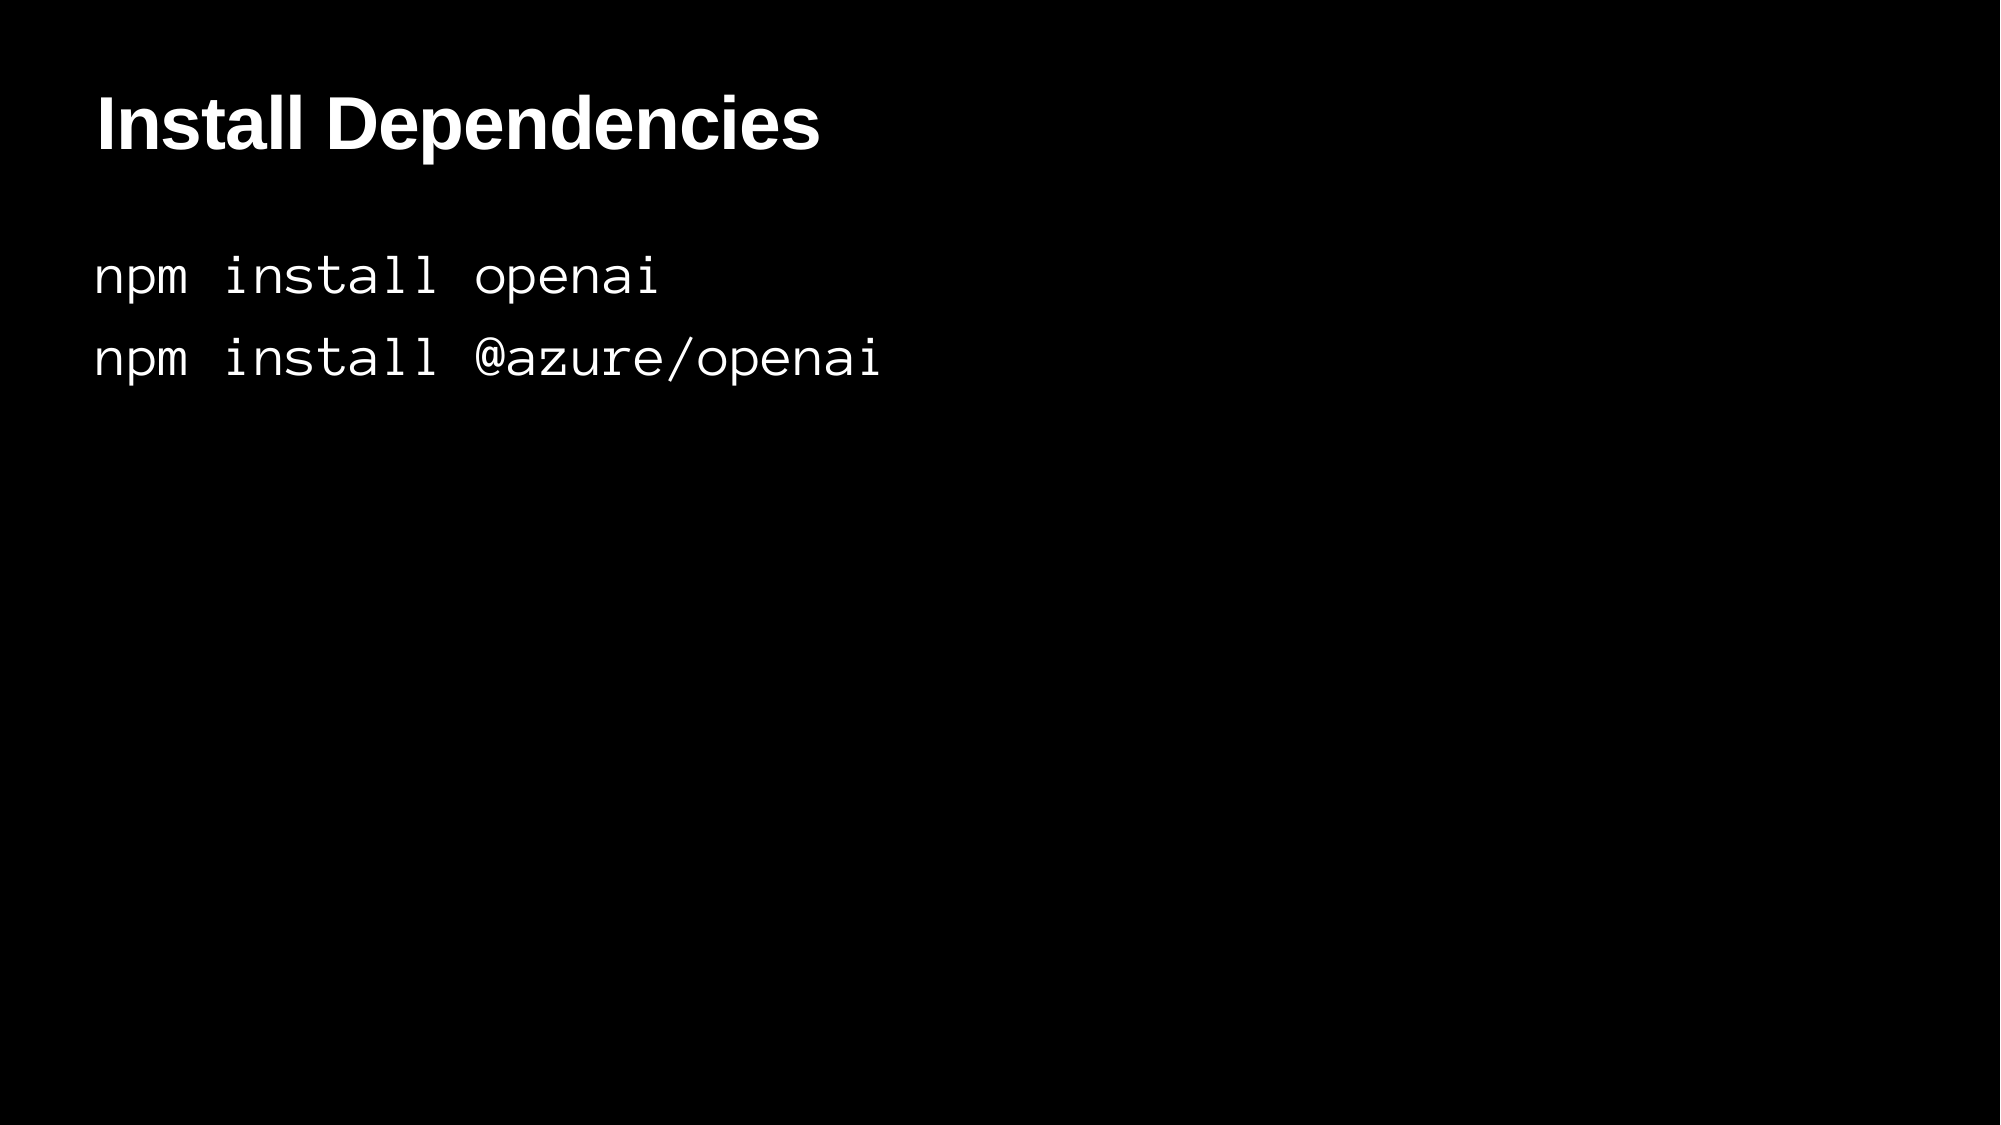

# Install Dependencies
npm install openai
npm install @azure/openai